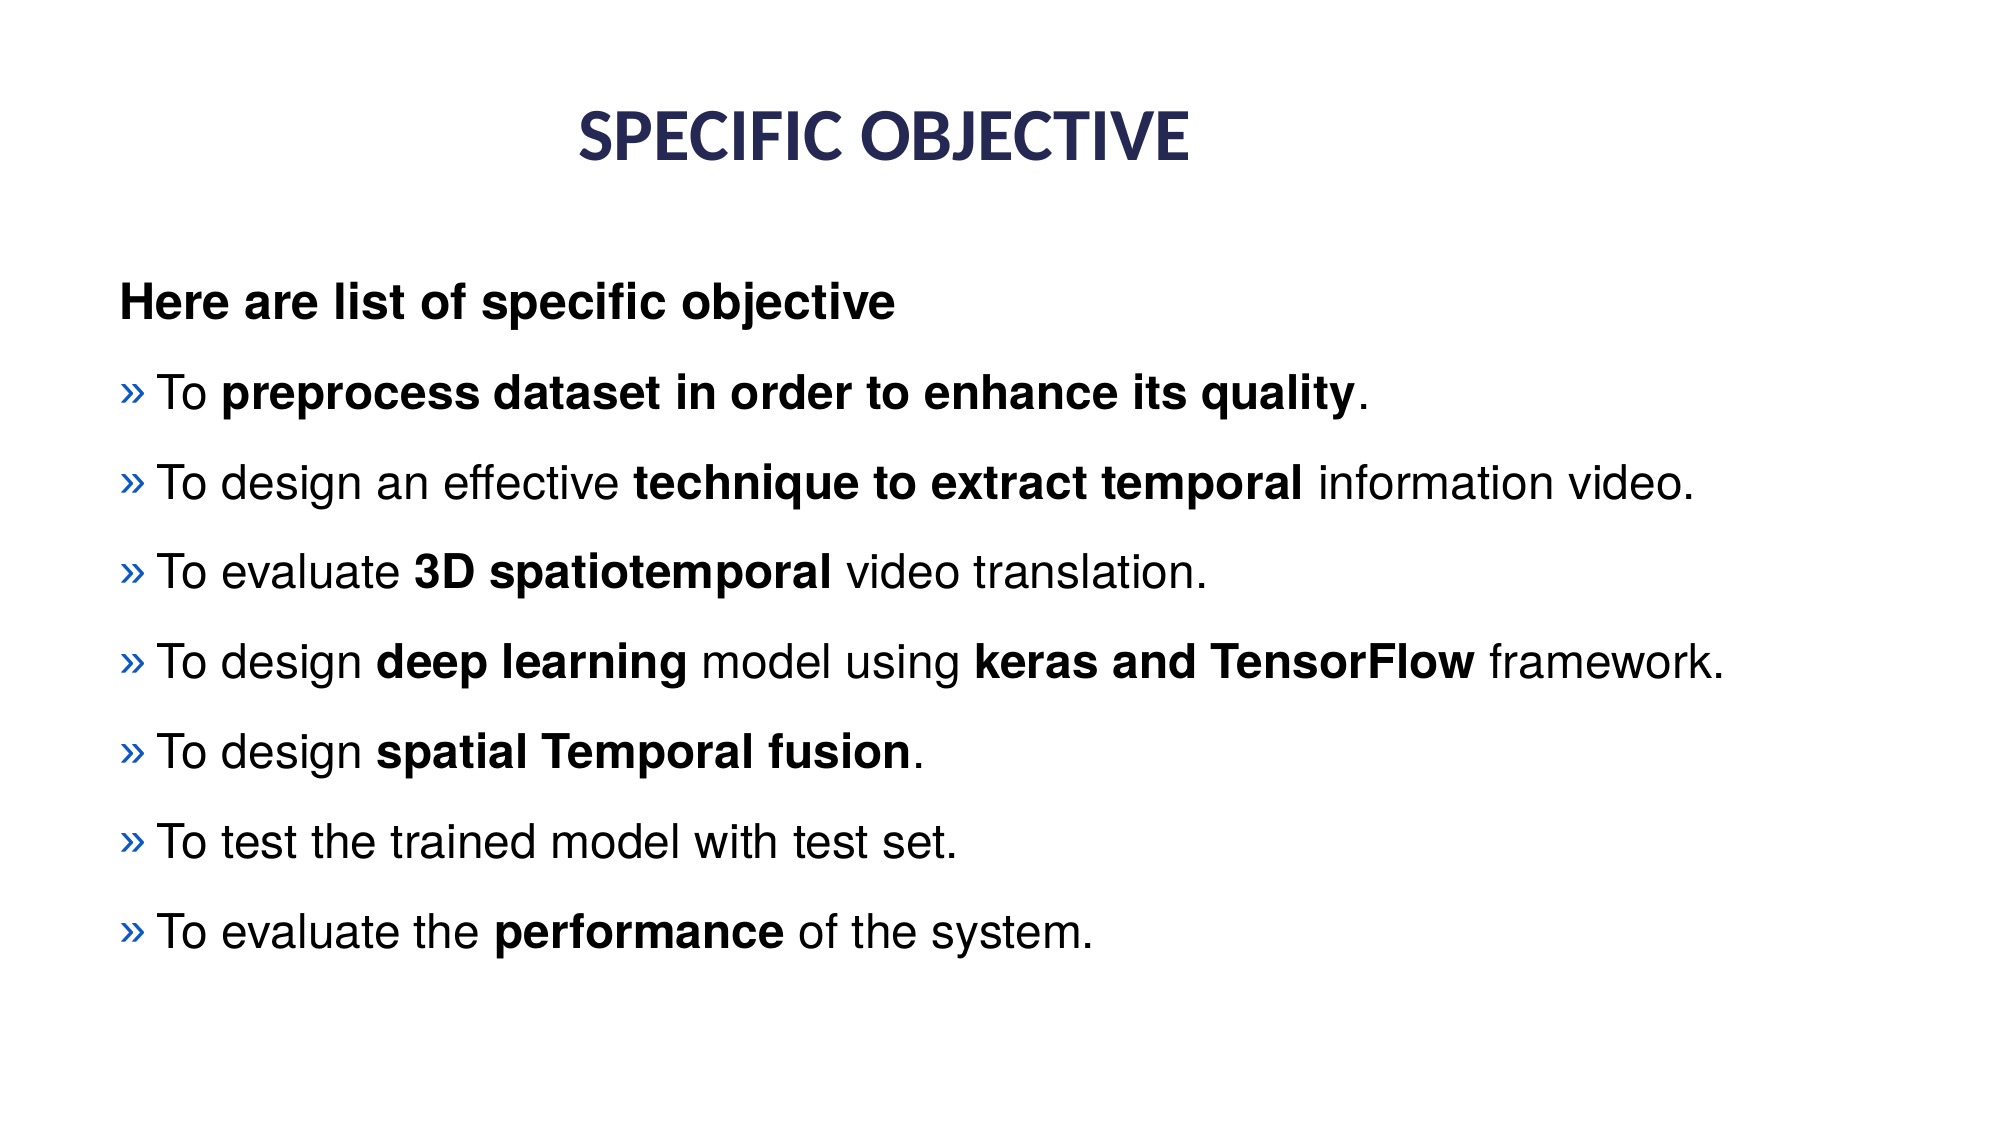

# Specific Objective
Here are list of specific objective
To preprocess dataset in order to enhance its quality.
To design an effective technique to extract temporal information video.
To evaluate 3D spatiotemporal video translation.
To design deep learning model using keras and TensorFlow framework.
To design spatial Temporal fusion.
To test the trained model with test set.
To evaluate the performance of the system.
10
Temporal cycle consistency: for video to video translation